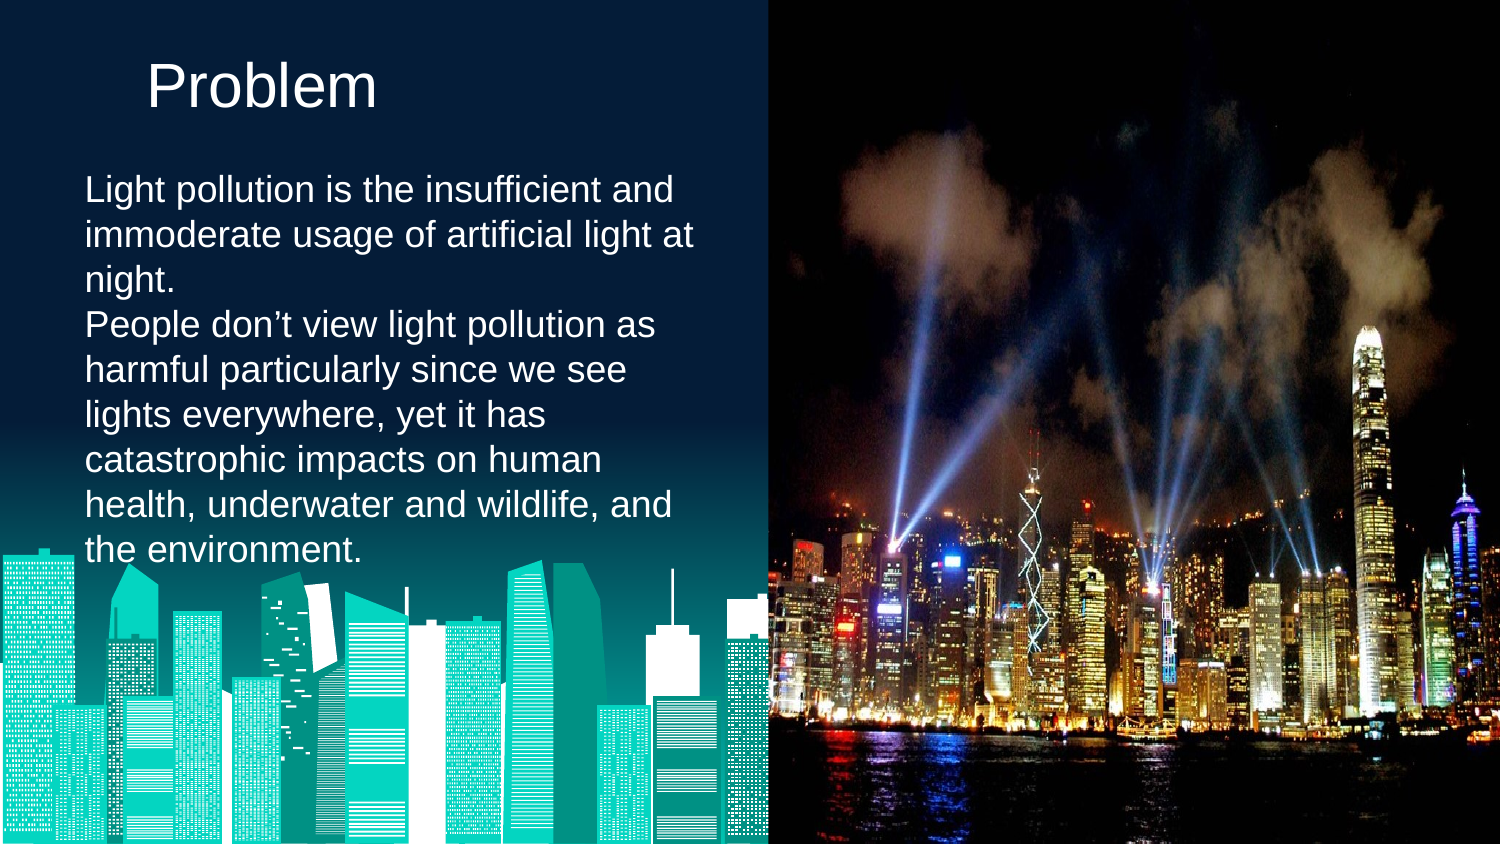

# Problem
Light pollution is the insufficient and immoderate usage of artificial light at night.
People don’t view light pollution as harmful particularly since we see lights everywhere, yet it has catastrophic impacts on human health, underwater and wildlife, and the environment.